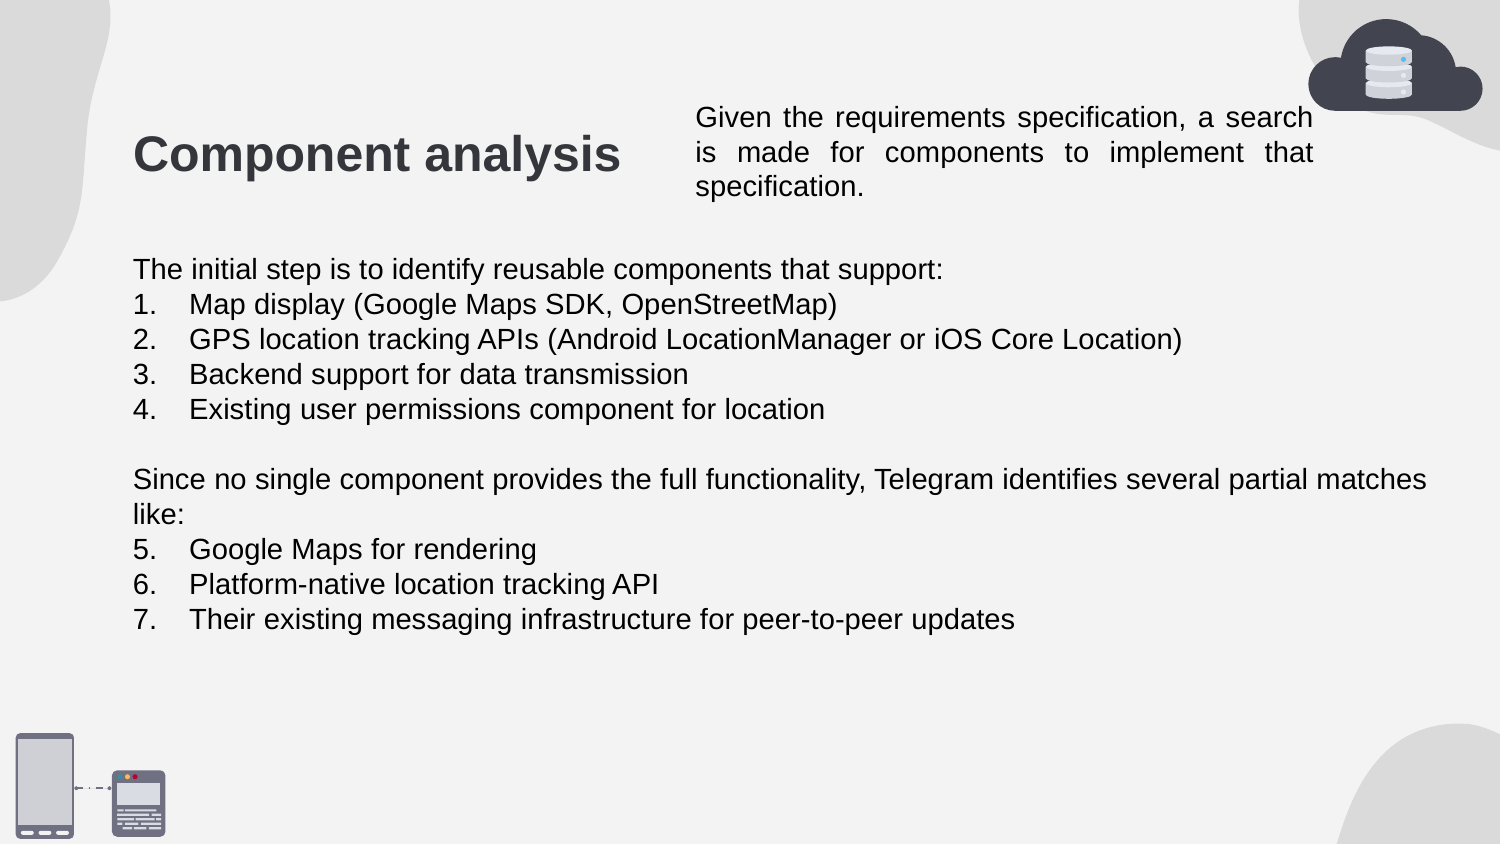

Given the requirements specification, a search is made for components to implement that specification.
# Component analysis
The initial step is to identify reusable components that support:
Map display (Google Maps SDK, OpenStreetMap)
GPS location tracking APIs (Android LocationManager or iOS Core Location)
Backend support for data transmission
Existing user permissions component for location

Since no single component provides the full functionality, Telegram identifies several partial matches like:
Google Maps for rendering
Platform-native location tracking API
Their existing messaging infrastructure for peer-to-peer updates